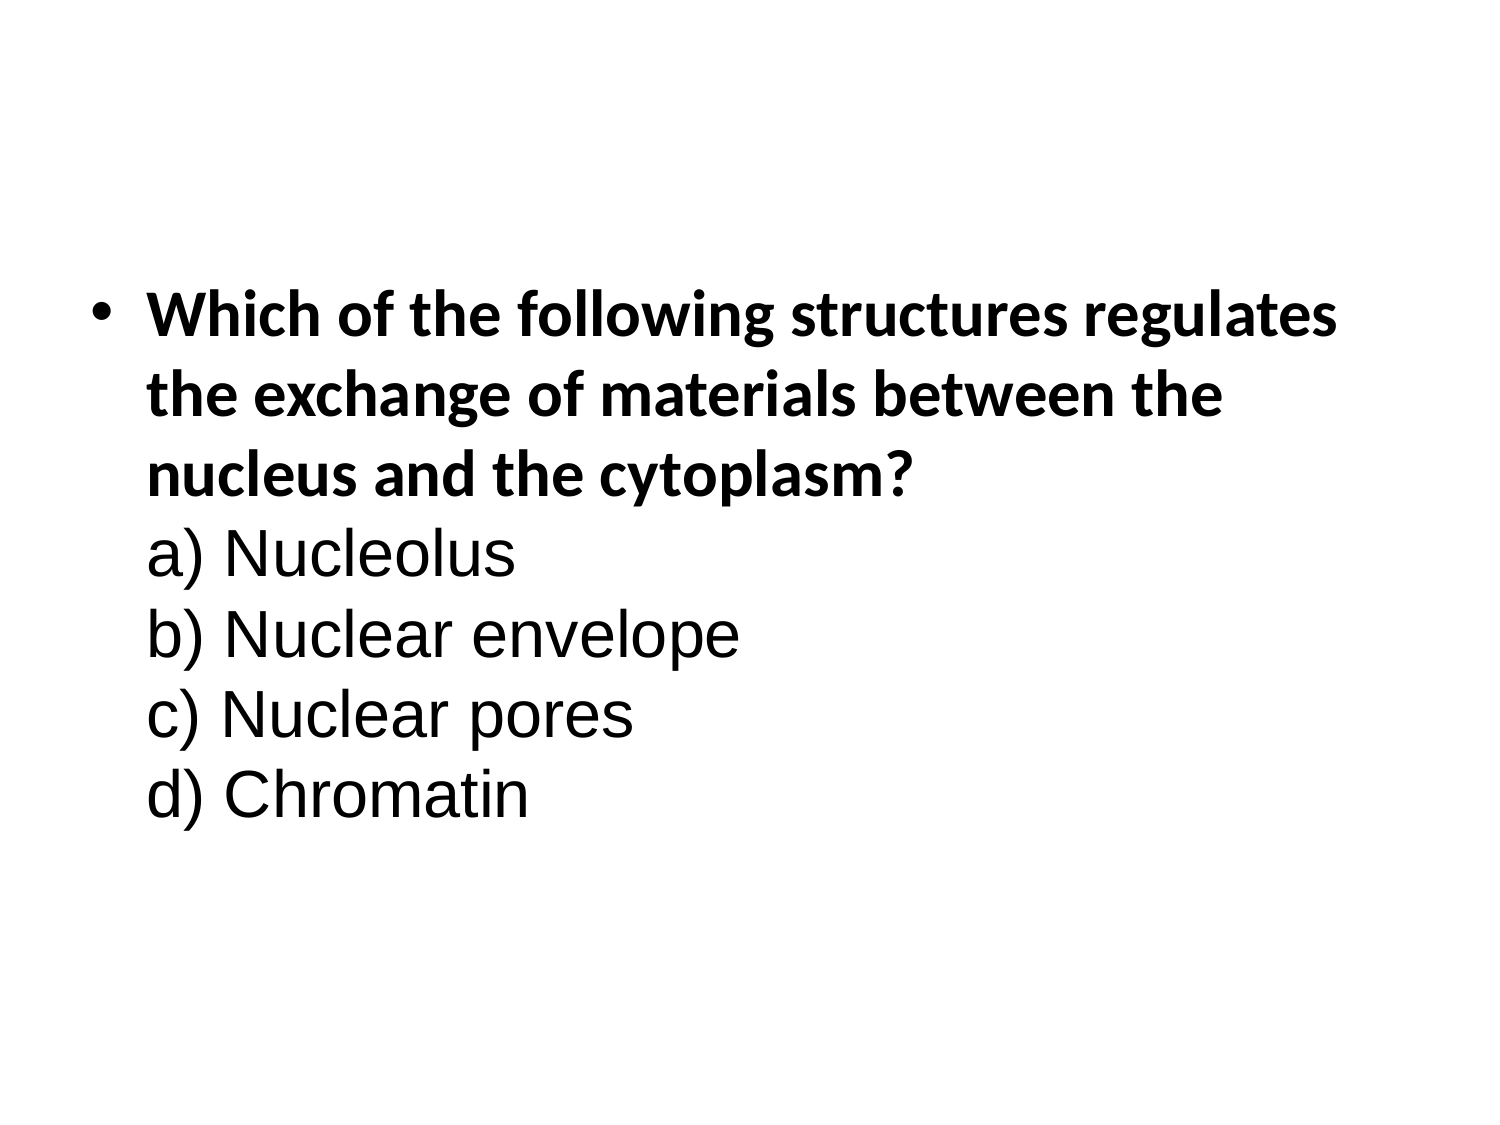

#
Which of the following structures regulates the exchange of materials between the nucleus and the cytoplasm?
a) Nucleolus
b) Nuclear envelope
c) Nuclear pores
d) Chromatin